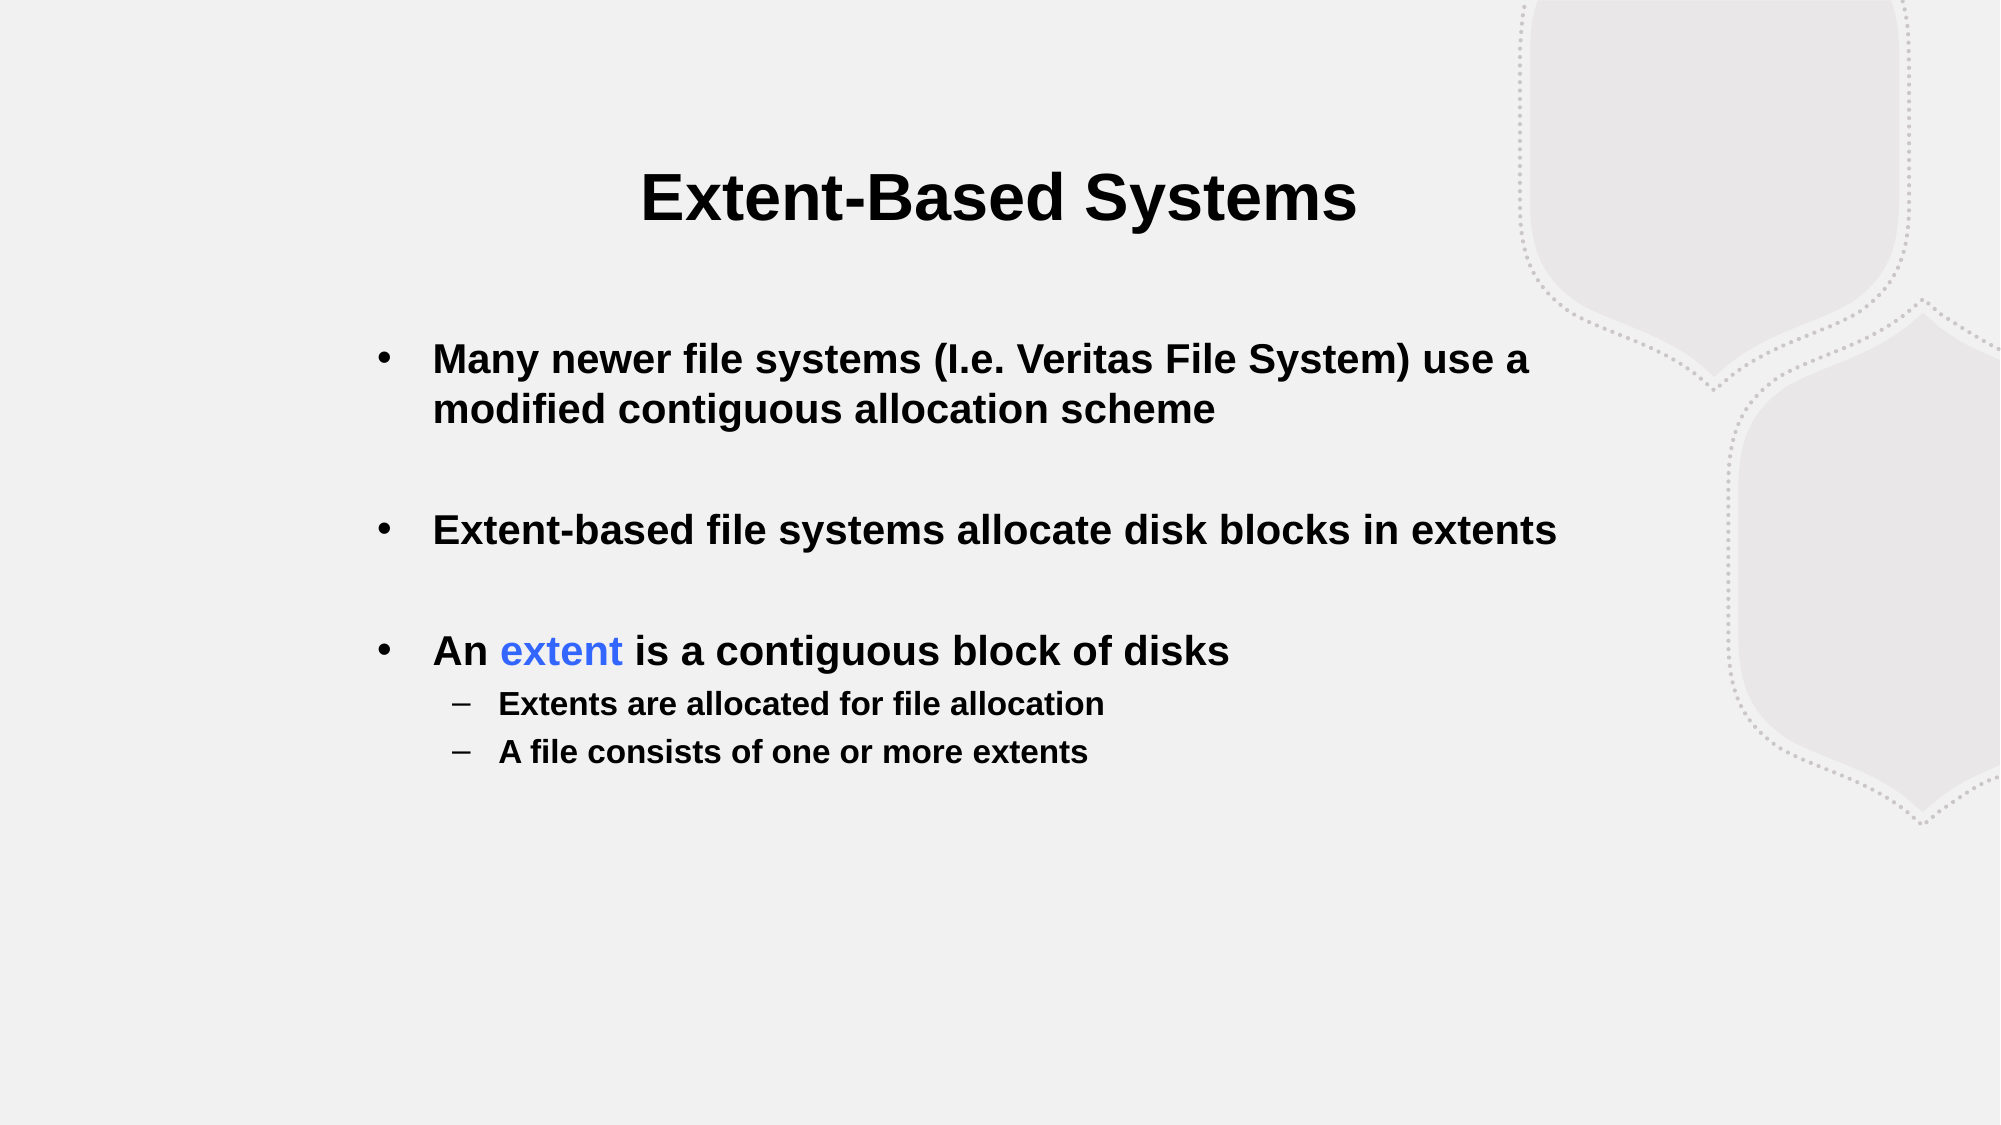

Extent-Based Systems
Many newer file systems (I.e. Veritas File System) use a modified contiguous allocation scheme

Extent-based file systems allocate disk blocks in extents

An extent is a contiguous block of disks
Extents are allocated for file allocation
A file consists of one or more extents